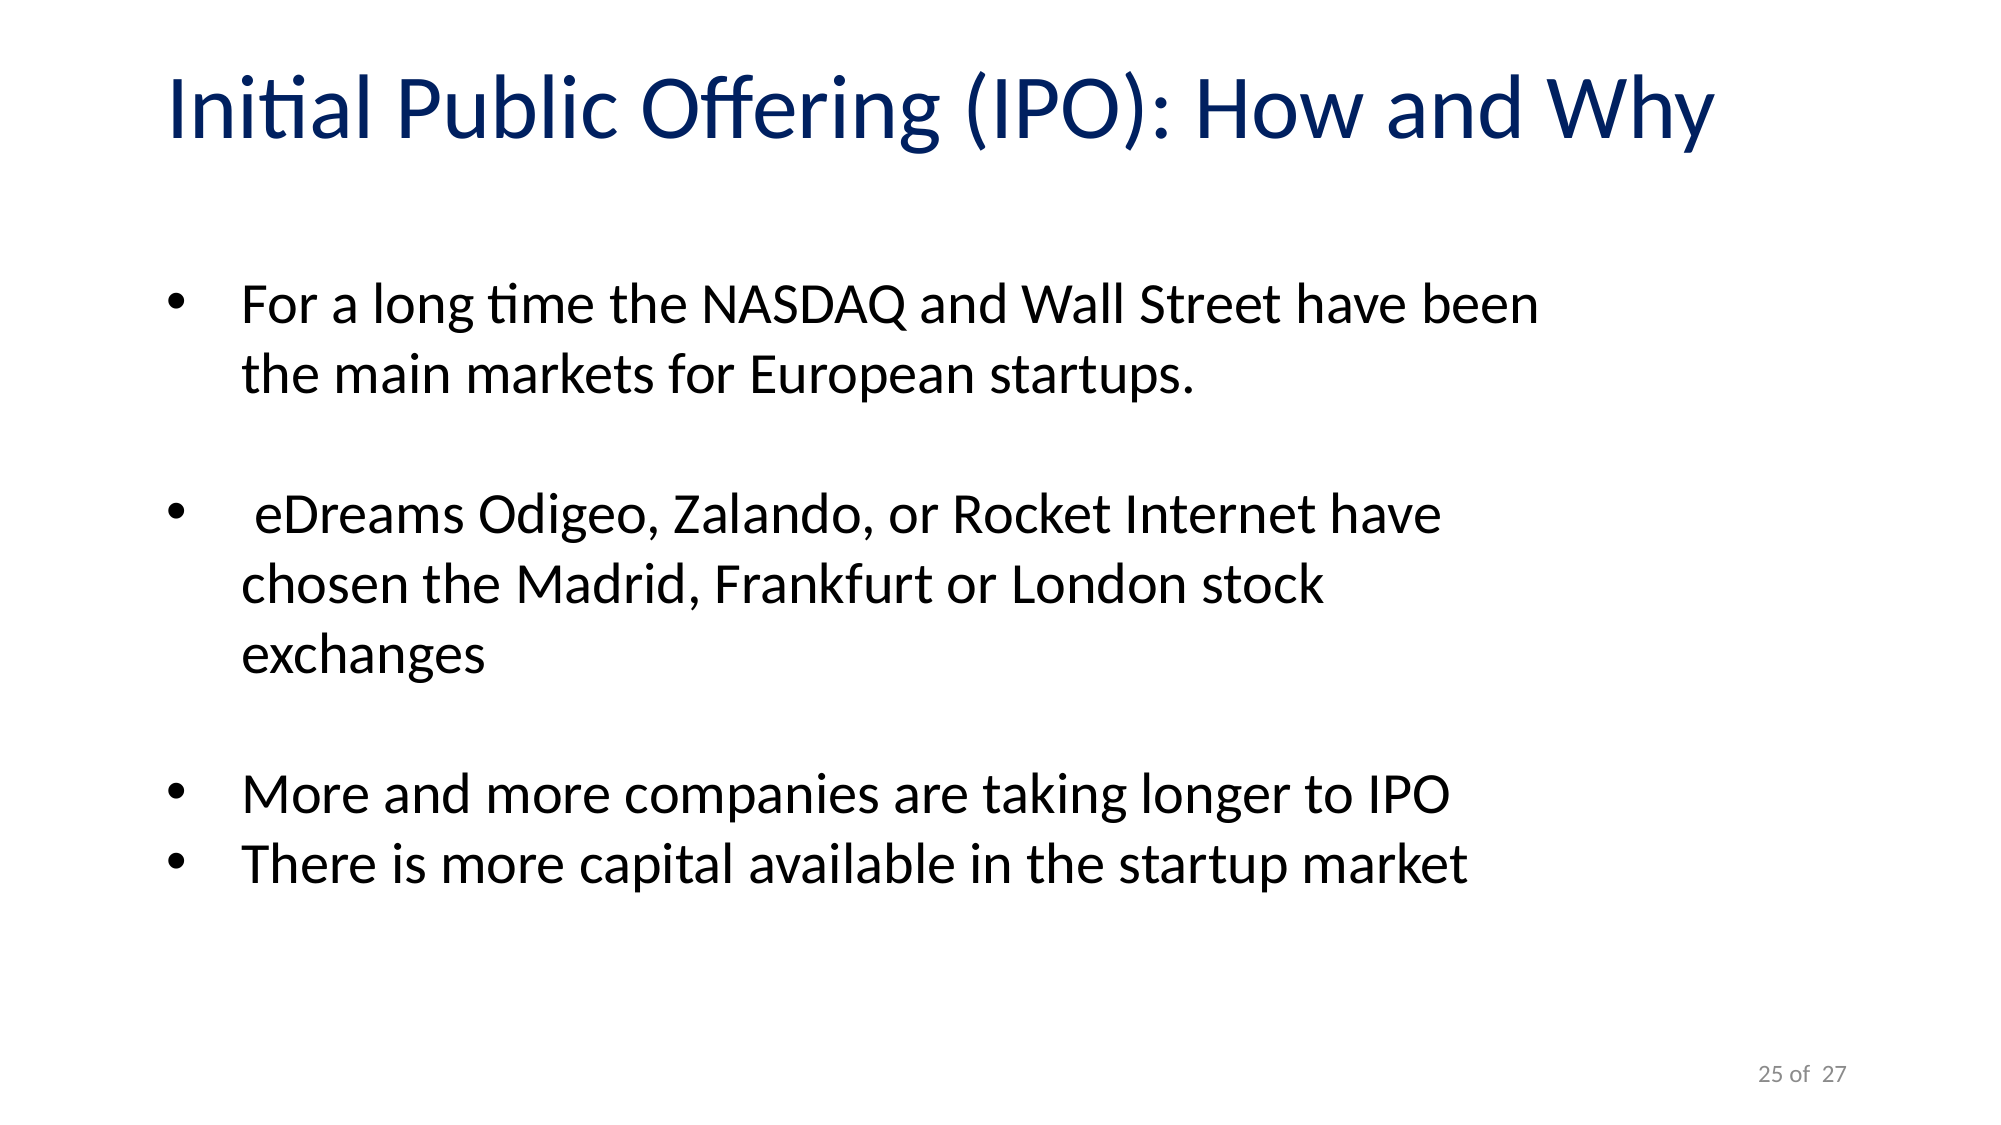

Initial Public Offering (IPO): How and Why

For a long time the NASDAQ and Wall Street have been the main markets for European startups.

 eDreams Odigeo, Zalando, or Rocket Internet have chosen the Madrid, Frankfurt or London stock exchanges

More and more companies are taking longer to IPO
There is more capital available in the startup market
25